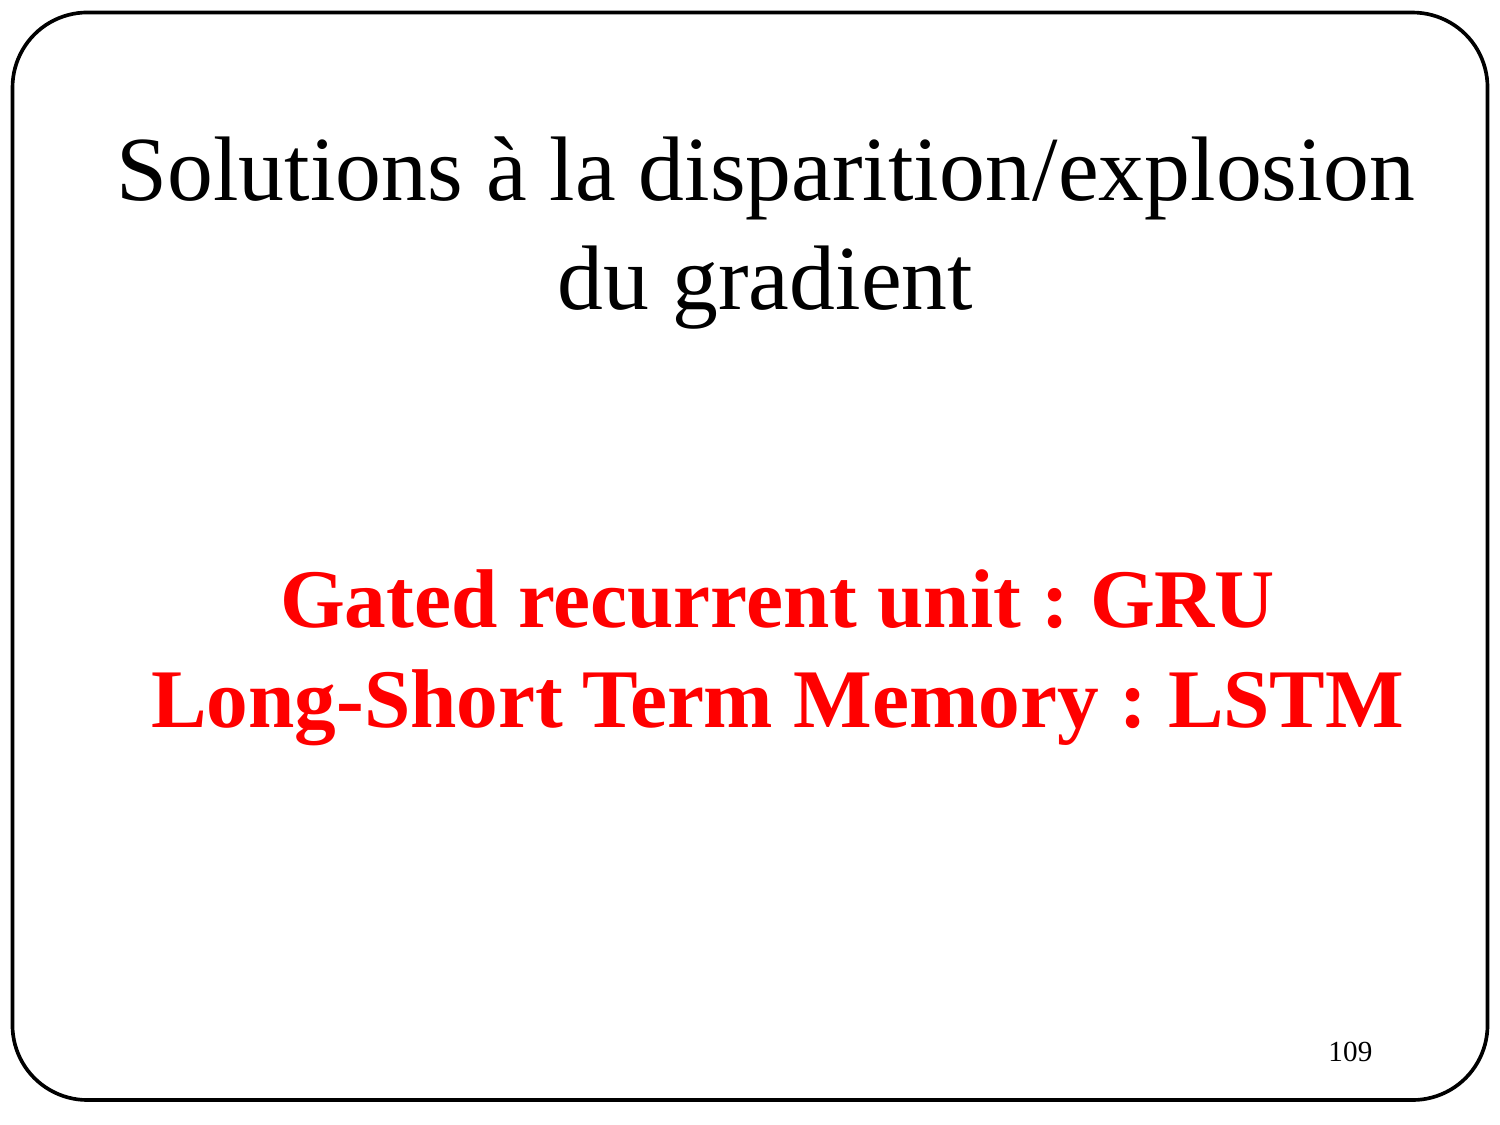

# Solutions à la disparition/explosion du gradient
Gated recurrent unit : GRU
Long-Short Term Memory : LSTM
109